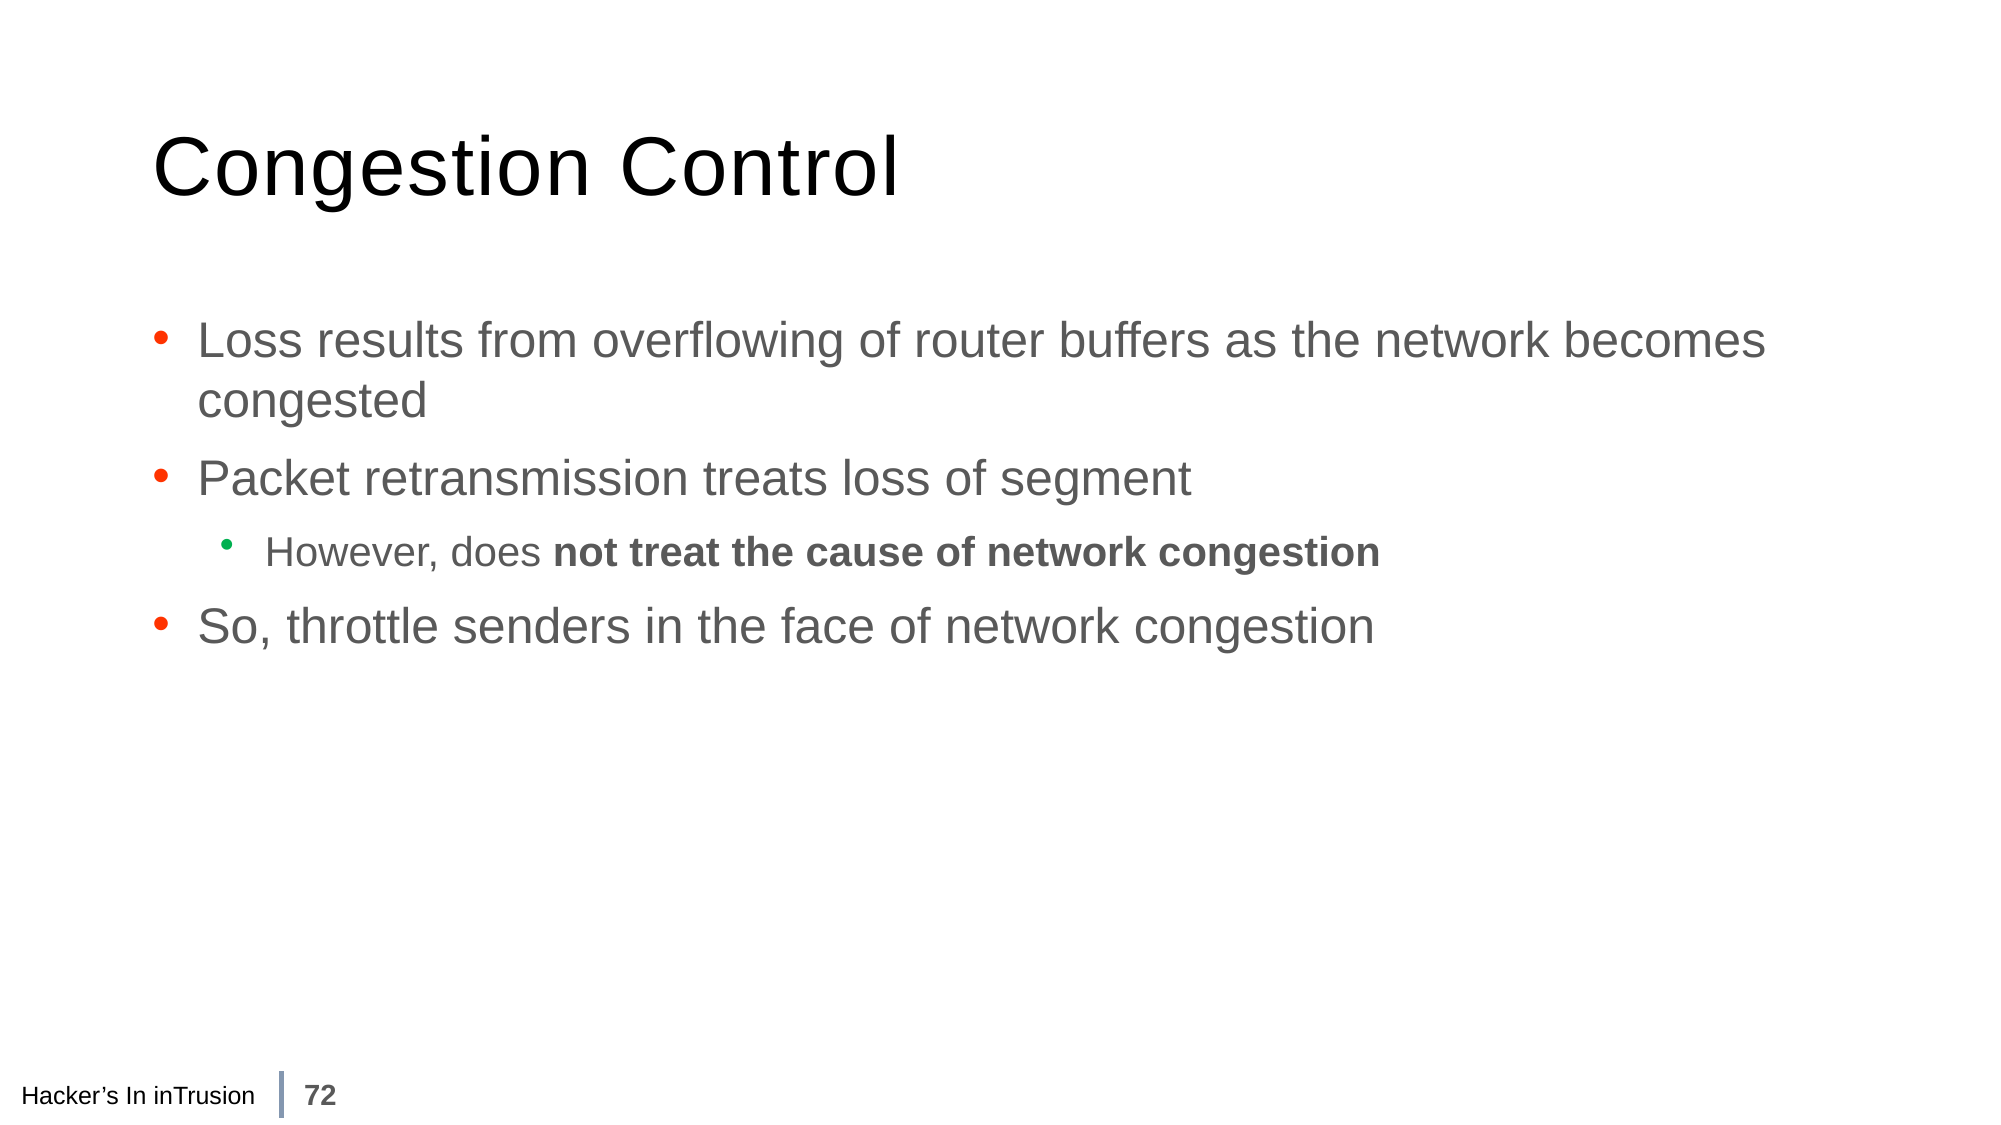

# Congestion Control
Loss results from overflowing of router buffers as the network becomes congested
Packet retransmission treats loss of segment
However, does not treat the cause of network congestion
So, throttle senders in the face of network congestion